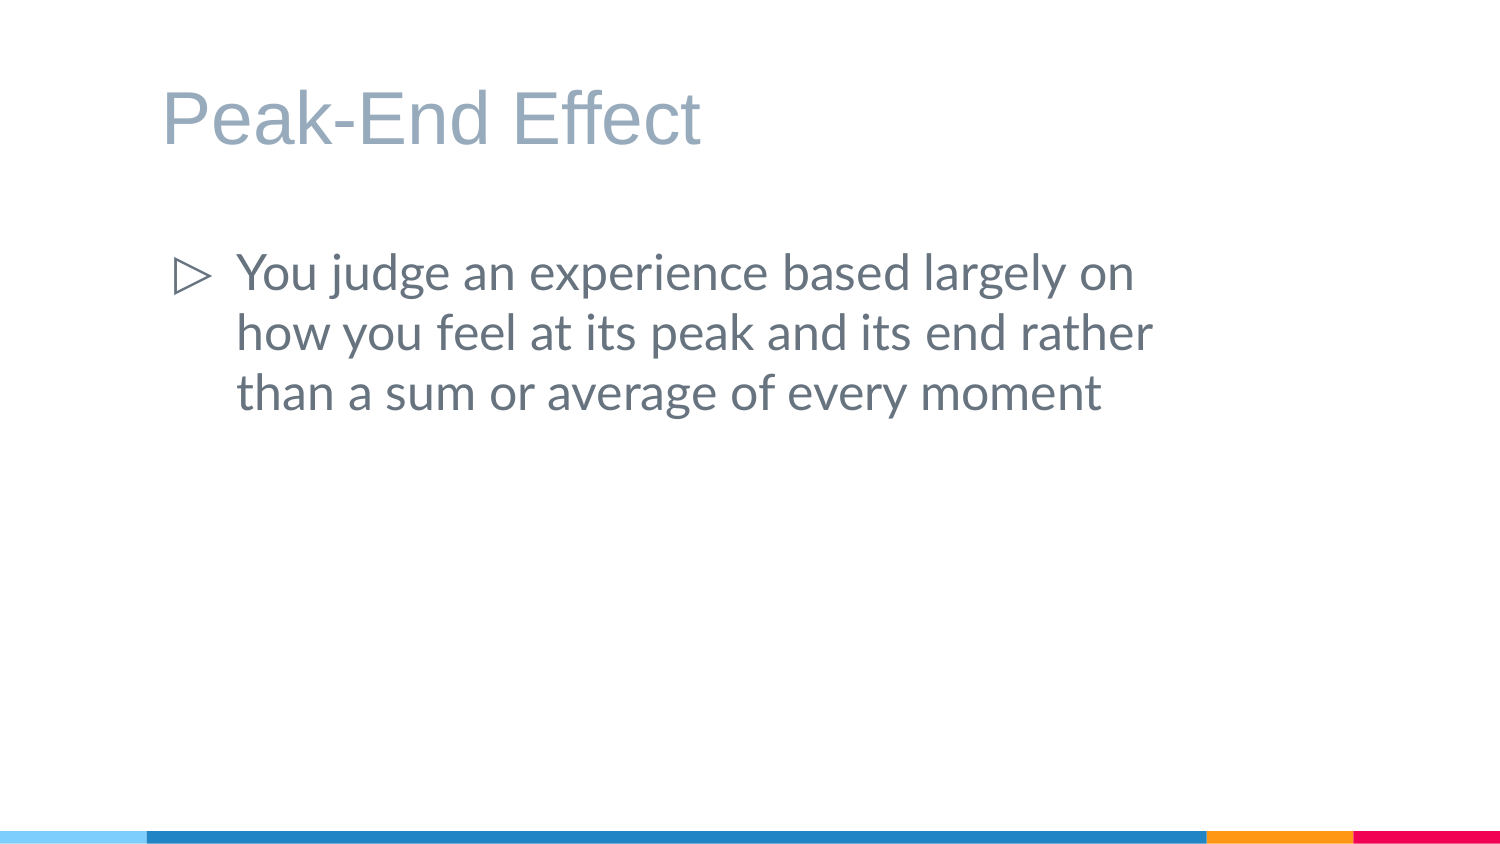

# Peak-End Effect
You judge an experience based largely on how you feel at its peak and its end rather than a sum or average of every moment